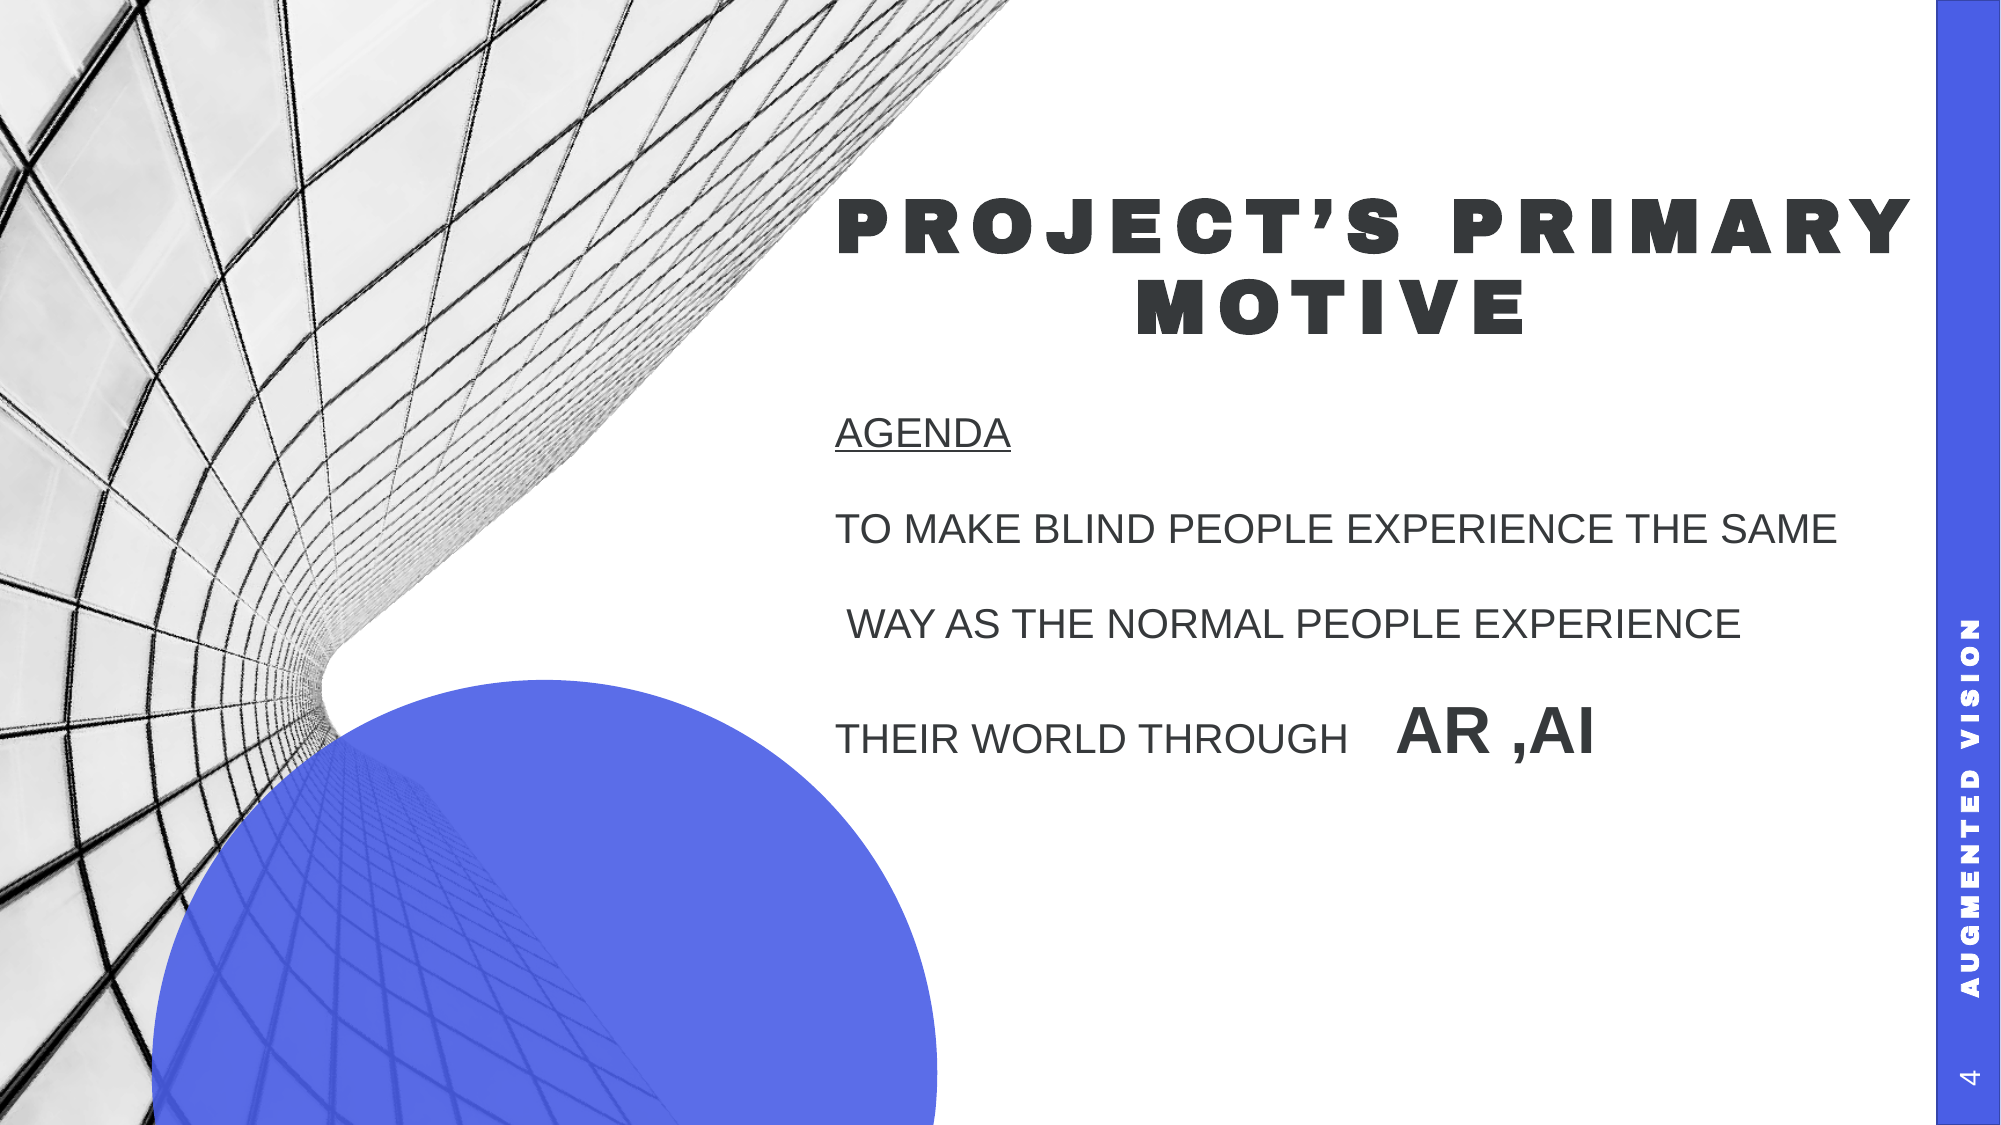

# Project’s primary 			motive
Agenda
To make blind people experience the same
 way as the normal people experience their world through    ar ,ai

Augmented vision
4